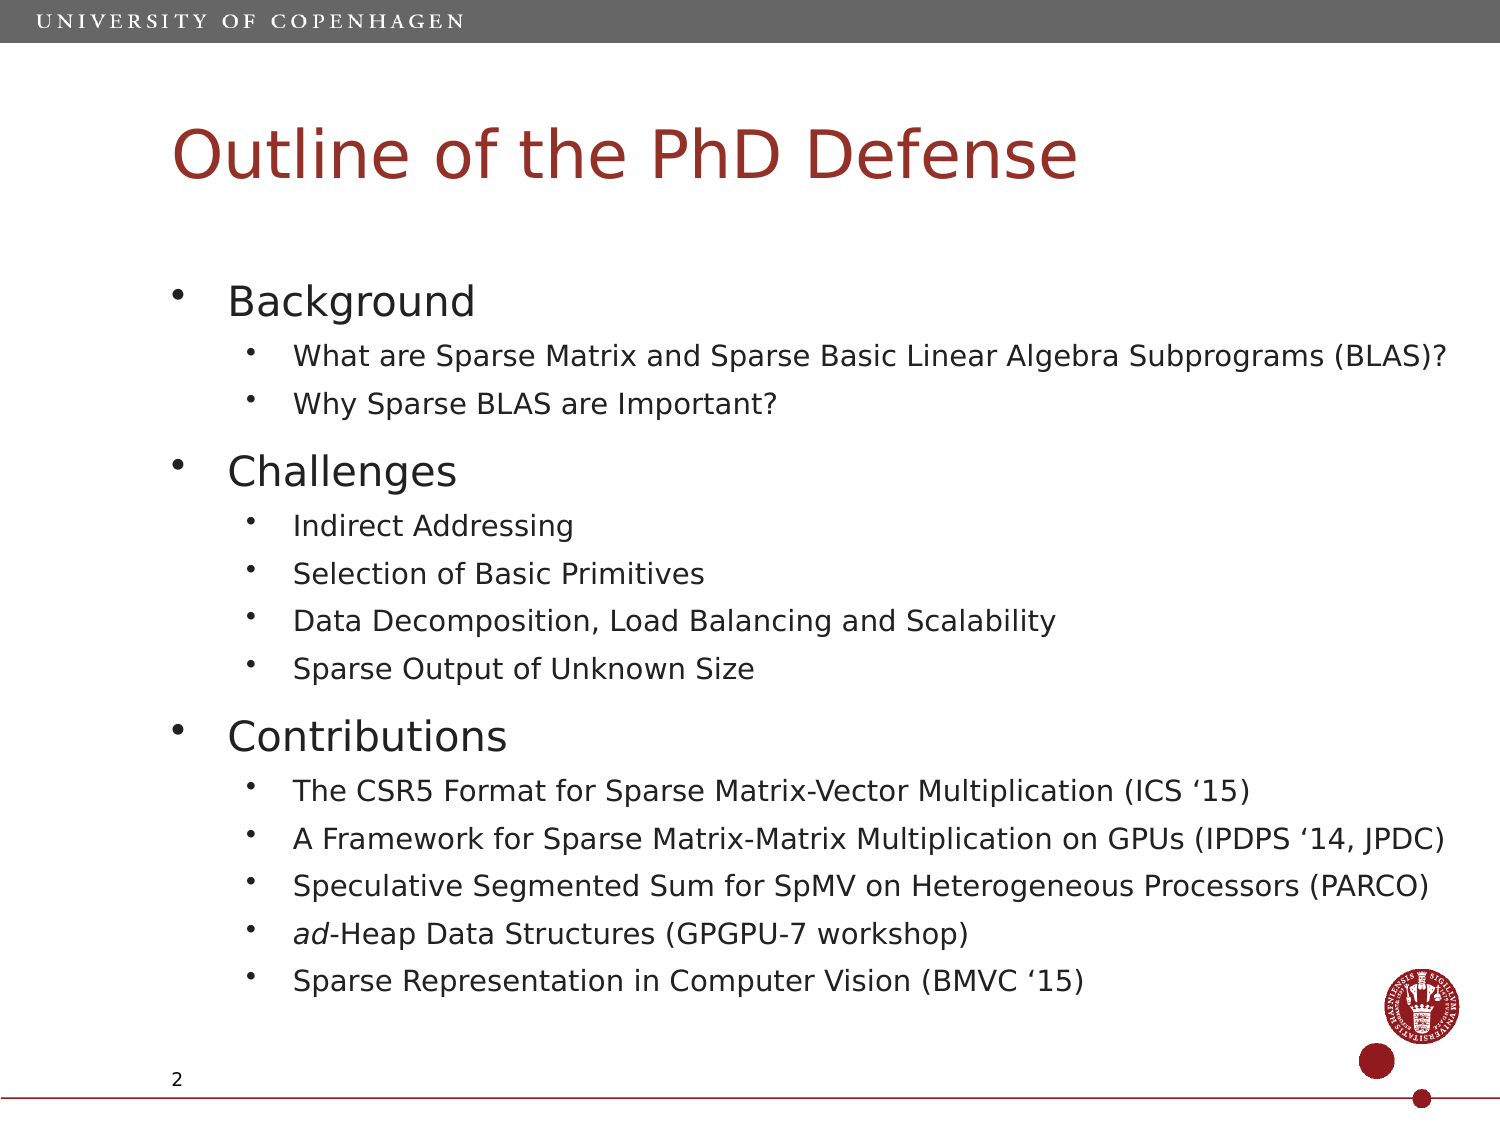

Faculty of Science
Faculty of Science
Outline of the PhD Defense
Background
What are Sparse Matrix and Sparse Basic Linear Algebra Subprograms (BLAS)?
Why Sparse BLAS are Important?
Challenges
Indirect Addressing
Selection of Basic Primitives
Data Decomposition, Load Balancing and Scalability
Sparse Output of Unknown Size
Contributions
The CSR5 Format for Sparse Matrix-Vector Multiplication (ICS ‘15)
A Framework for Sparse Matrix-Matrix Multiplication on GPUs (IPDPS ‘14, JPDC)
Speculative Segmented Sum for SpMV on Heterogeneous Processors (PARCO)
ad-Heap Data Structures (GPGPU-7 workshop)
Sparse Representation in Computer Vision (BMVC ‘15)

2